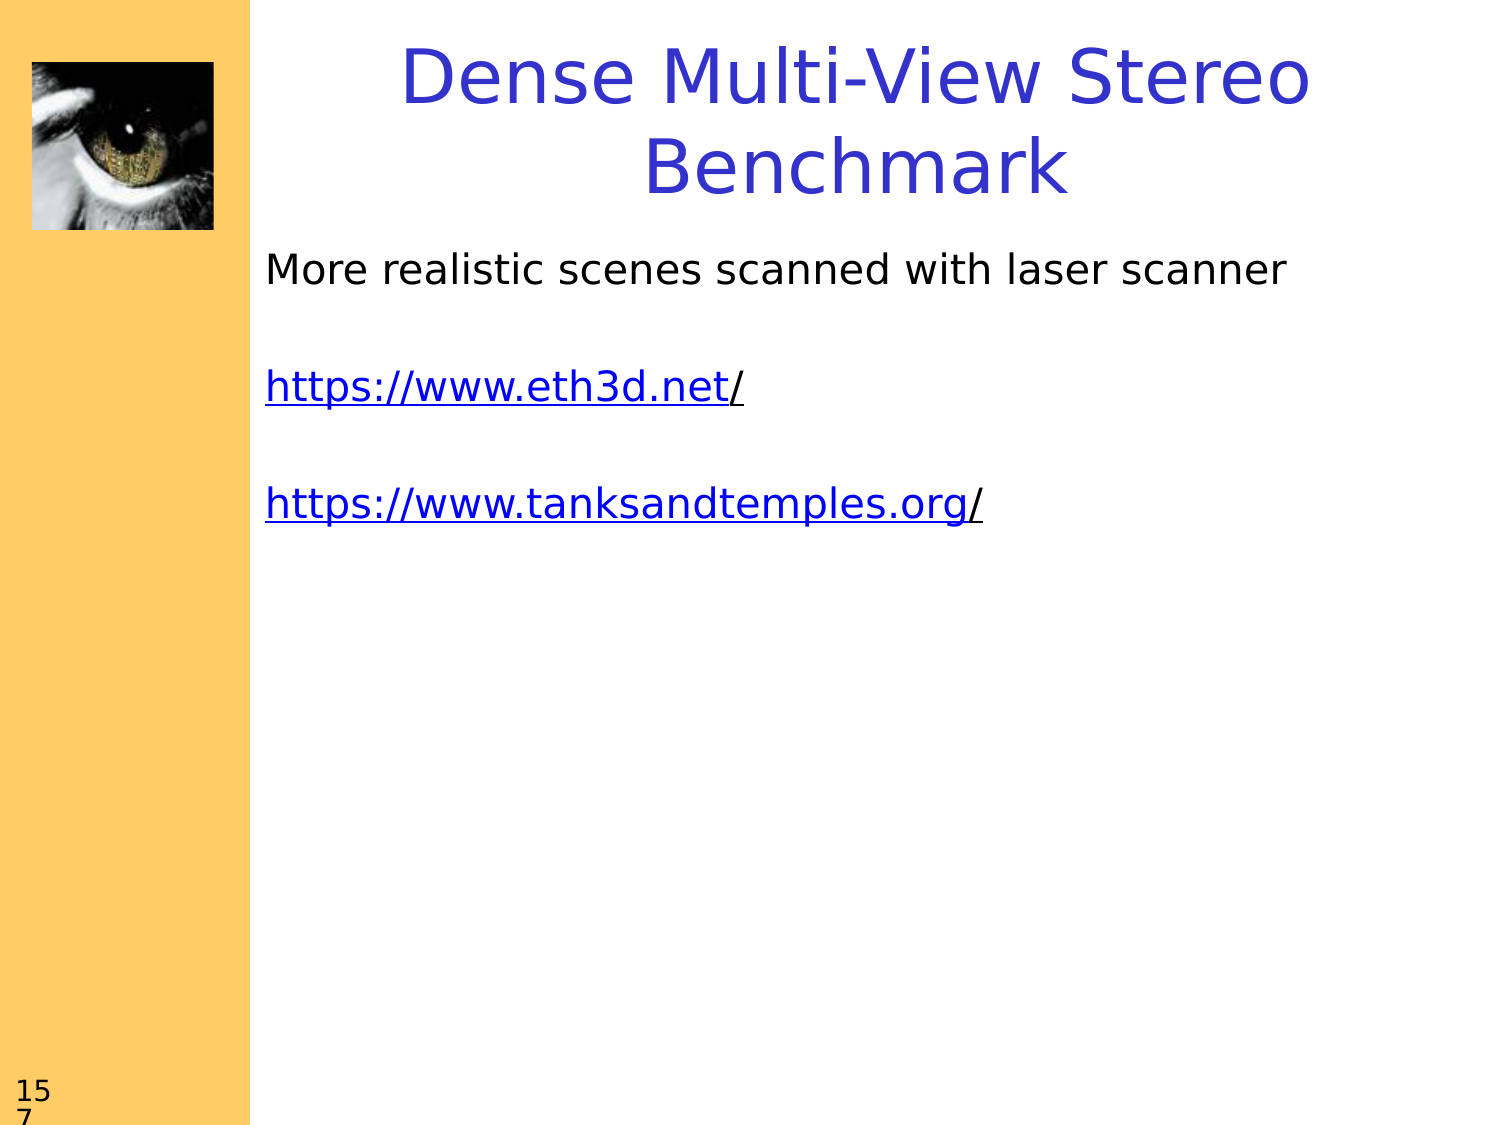

# Dense Multi-View Stereo Benchmark
More realistic scenes scanned with laser scanner

https://www.eth3d.net/

https://www.tanksandtemples.org/

157